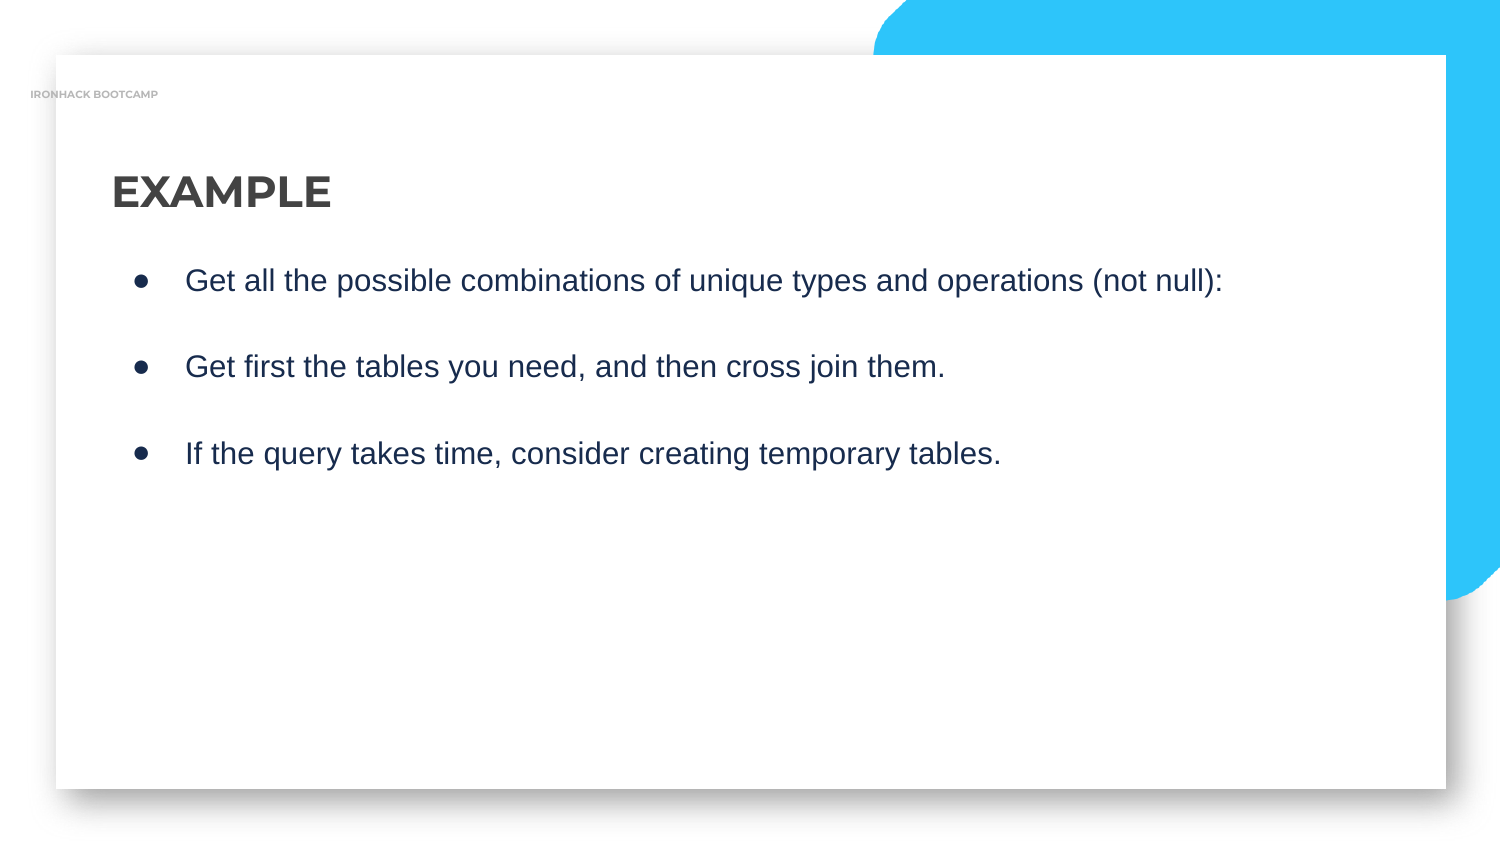

IRONHACK BOOTCAMP
EXAMPLE
Get all the possible combinations of unique types and operations (not null):

Get first the tables you need, and then cross join them.

If the query takes time, consider creating temporary tables.